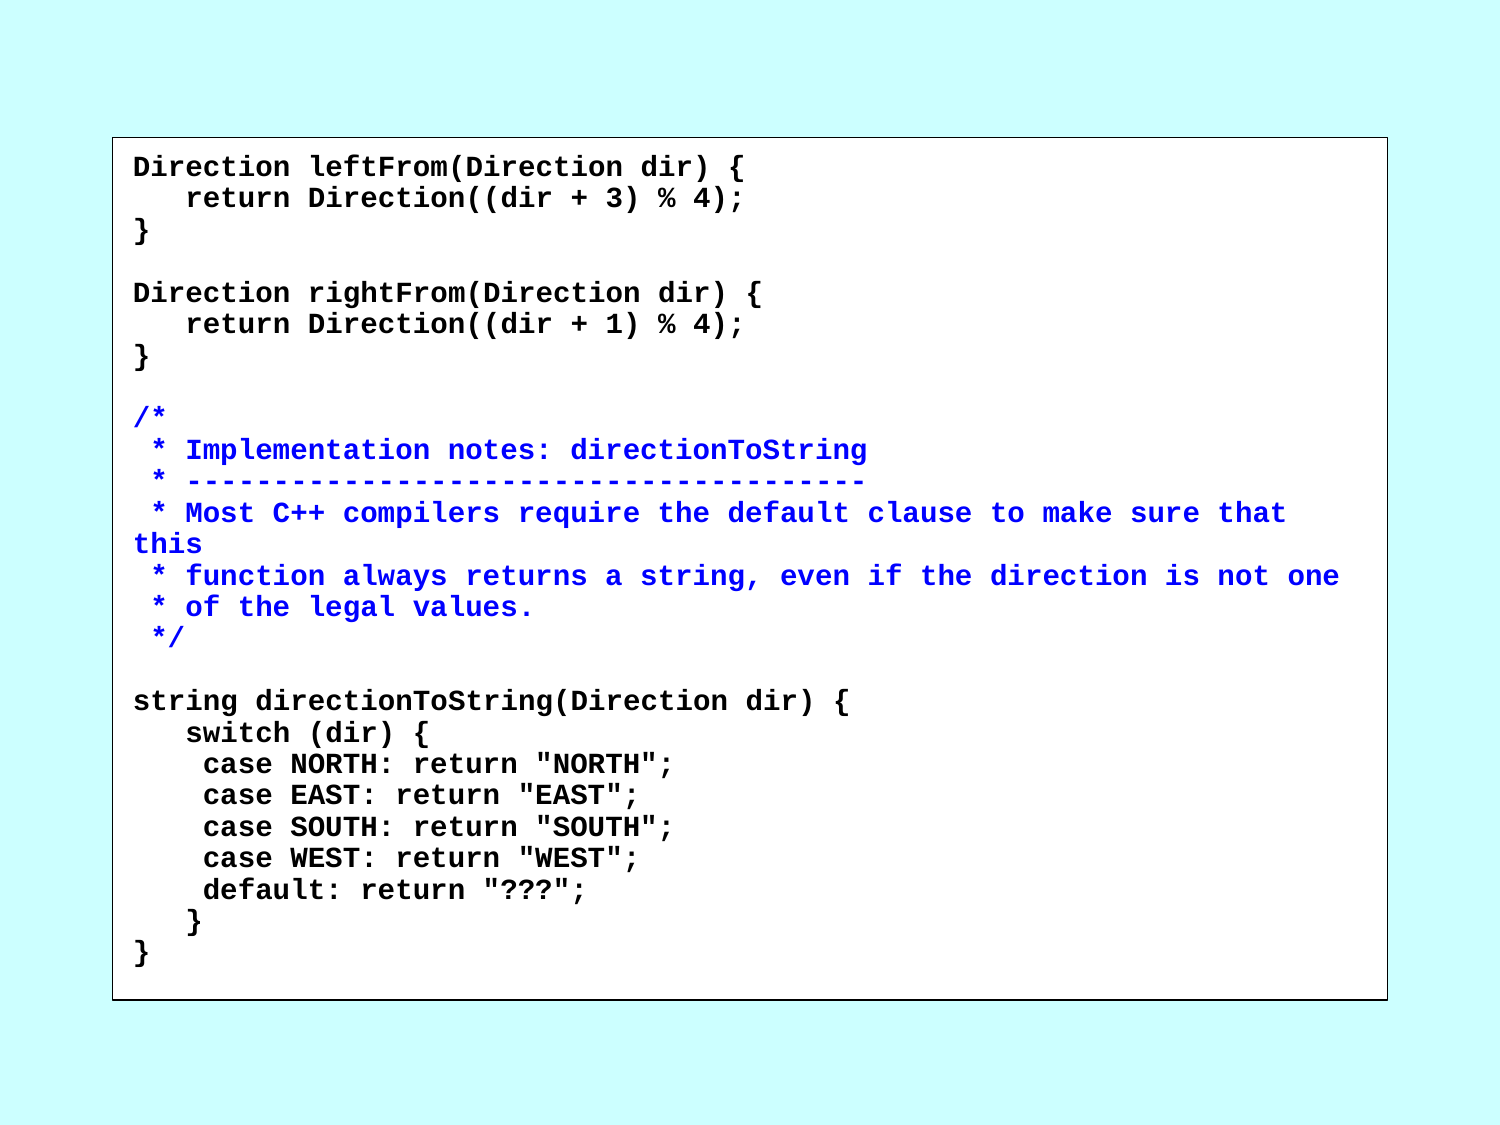

Direction leftFrom(Direction dir) {
   return Direction((dir + 3) % 4);
}

Direction rightFrom(Direction dir) {
   return Direction((dir + 1) % 4);
}

/*
 * Implementation notes: directionToString
 * ---------------------------------------
 * Most C++ compilers require the default clause to make sure that this
 * function always returns a string, even if the direction is not one
 * of the legal values.
 */

string directionToString(Direction dir) {
   switch (dir) {
    case NORTH: return "NORTH";
    case EAST: return "EAST";
    case SOUTH: return "SOUTH";
    case WEST: return "WEST";
    default: return "???";
   }
}